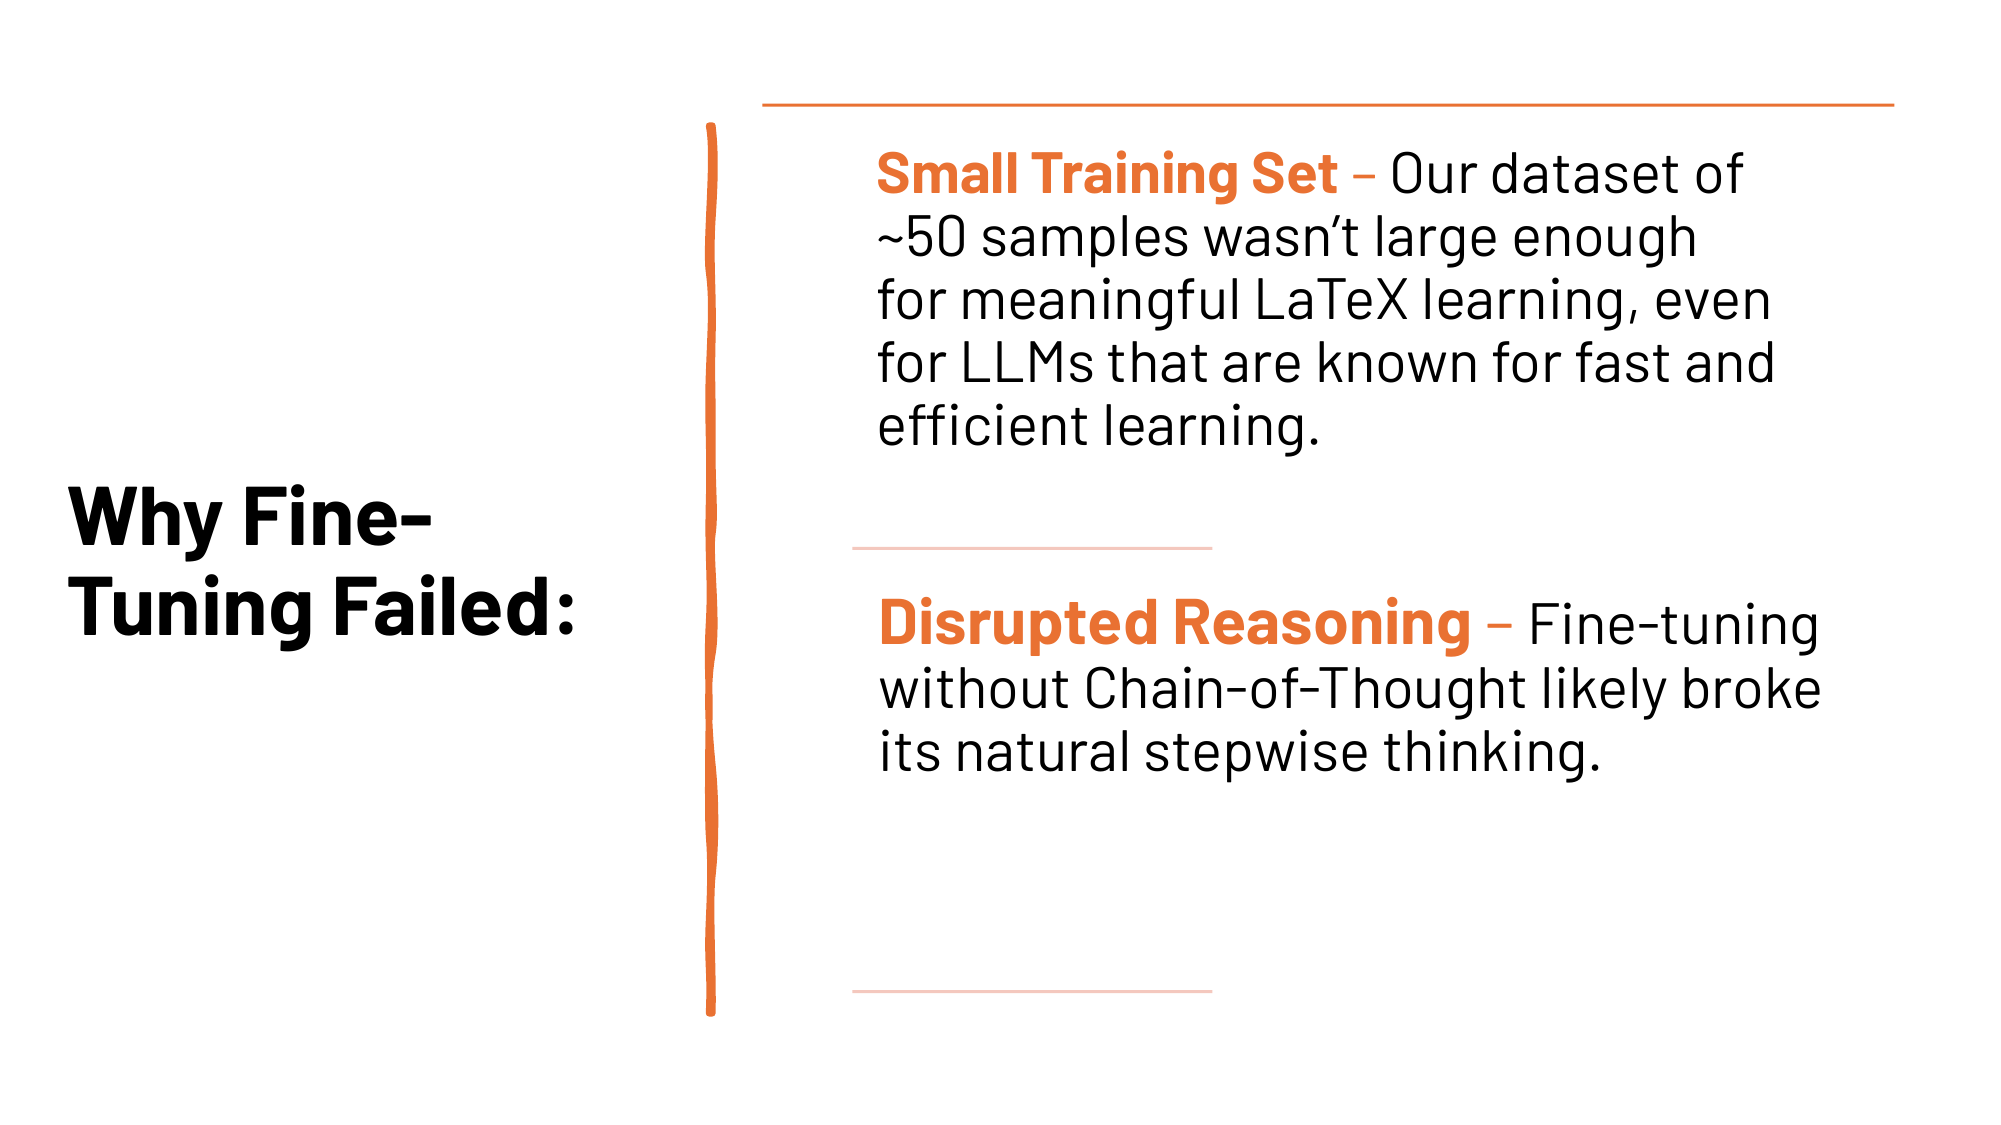

Small Training Set – Our dataset of ~50 samples wasn’t large enough for meaningful LaTeX learning, even for LLMs that are known for fast and efficient learning.
Disrupted Reasoning – Fine-tuning without Chain-of-Thought likely broke its natural stepwise thinking.
# Why Fine-Tuning Failed: